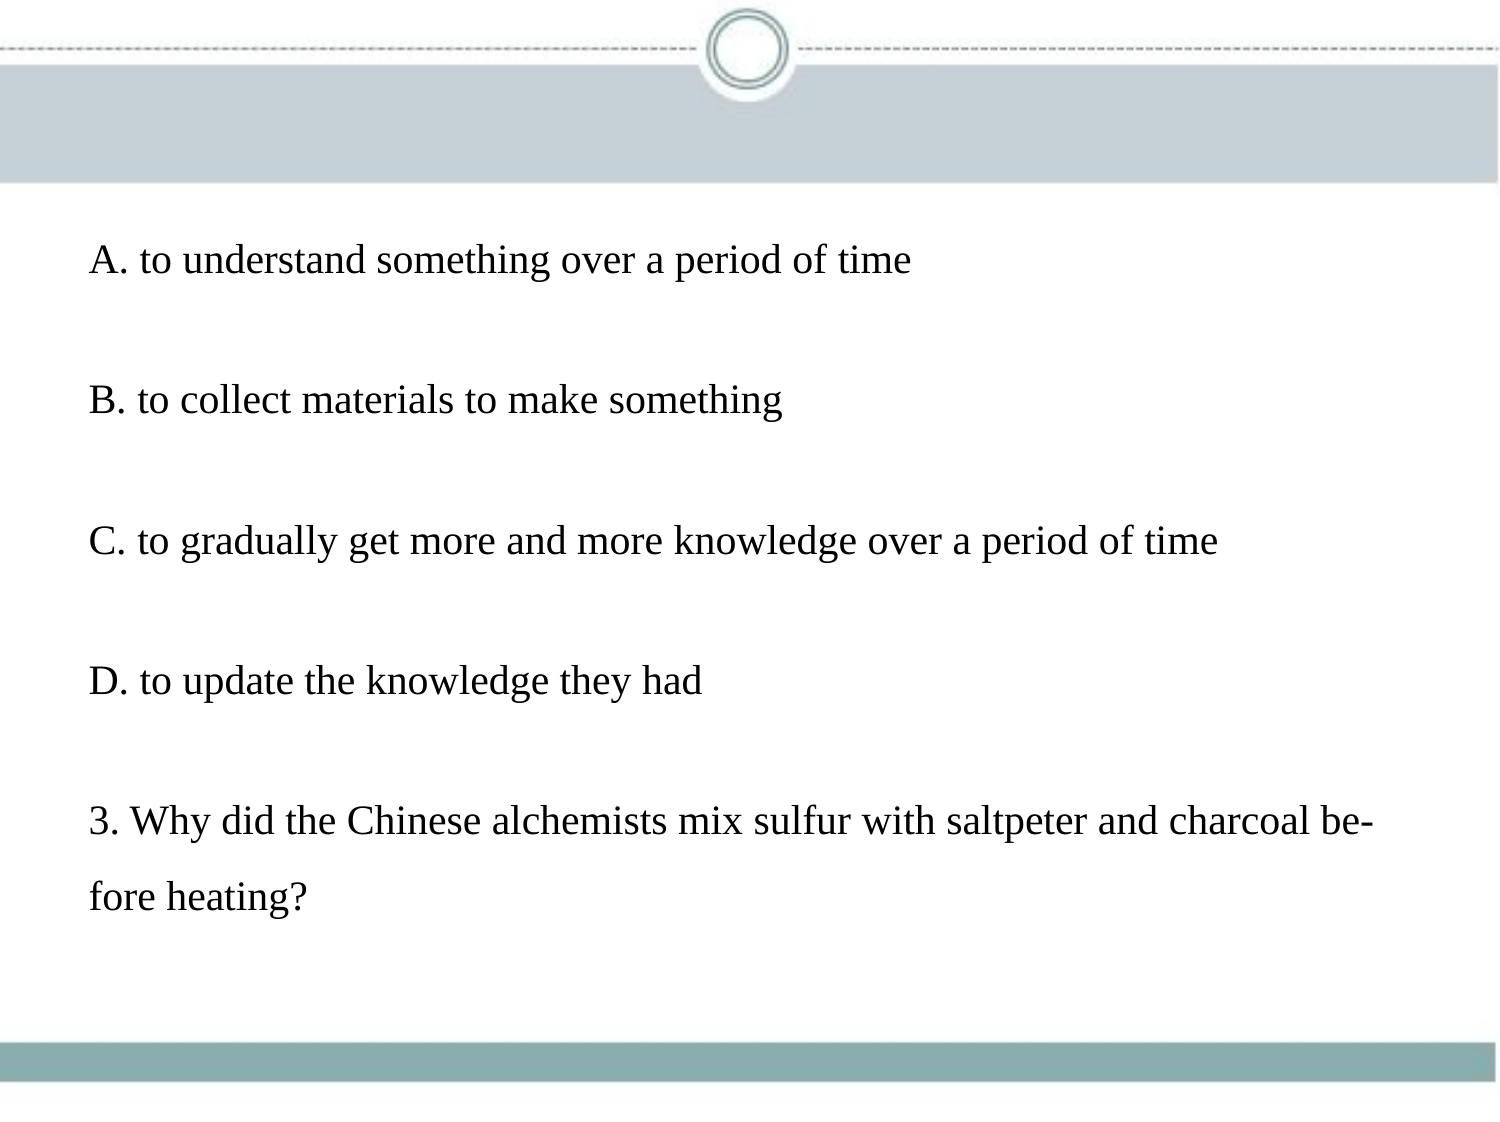

A. to understand something over a period of time
B. to collect materials to make something
C. to gradually get more and more knowledge over a period of time
D. to update the knowledge they had
3. Why did the Chinese alchemists mix sulfur with saltpeter and charcoal be-
fore heating?